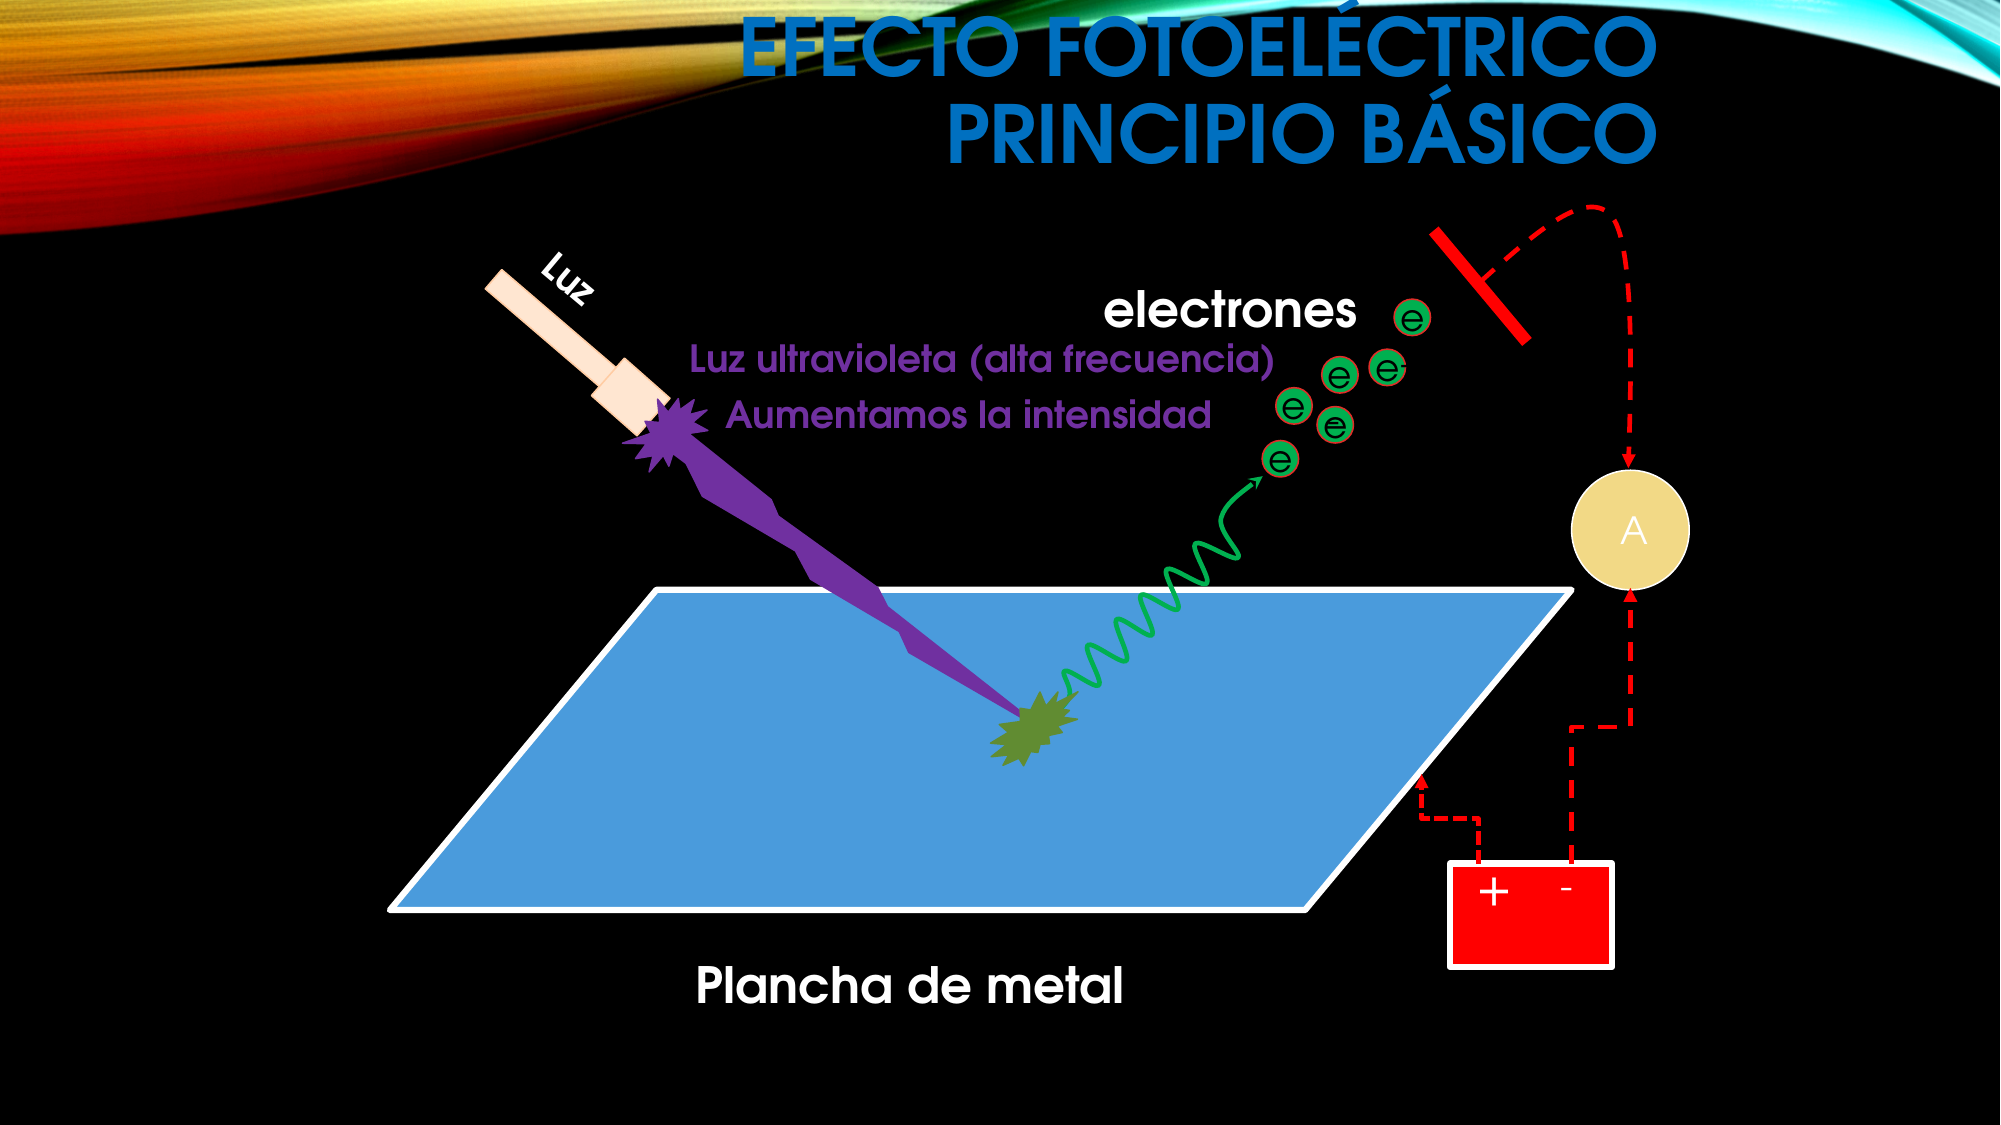

# Efecto Fotoeléctrico Principio Básico

electrones
e-

e-

e-

e-

e-

e-

Luz

Luz ultravioleta (alta frecuencia)

Aumentamos la intensidad

A

+
-

Plancha de metal